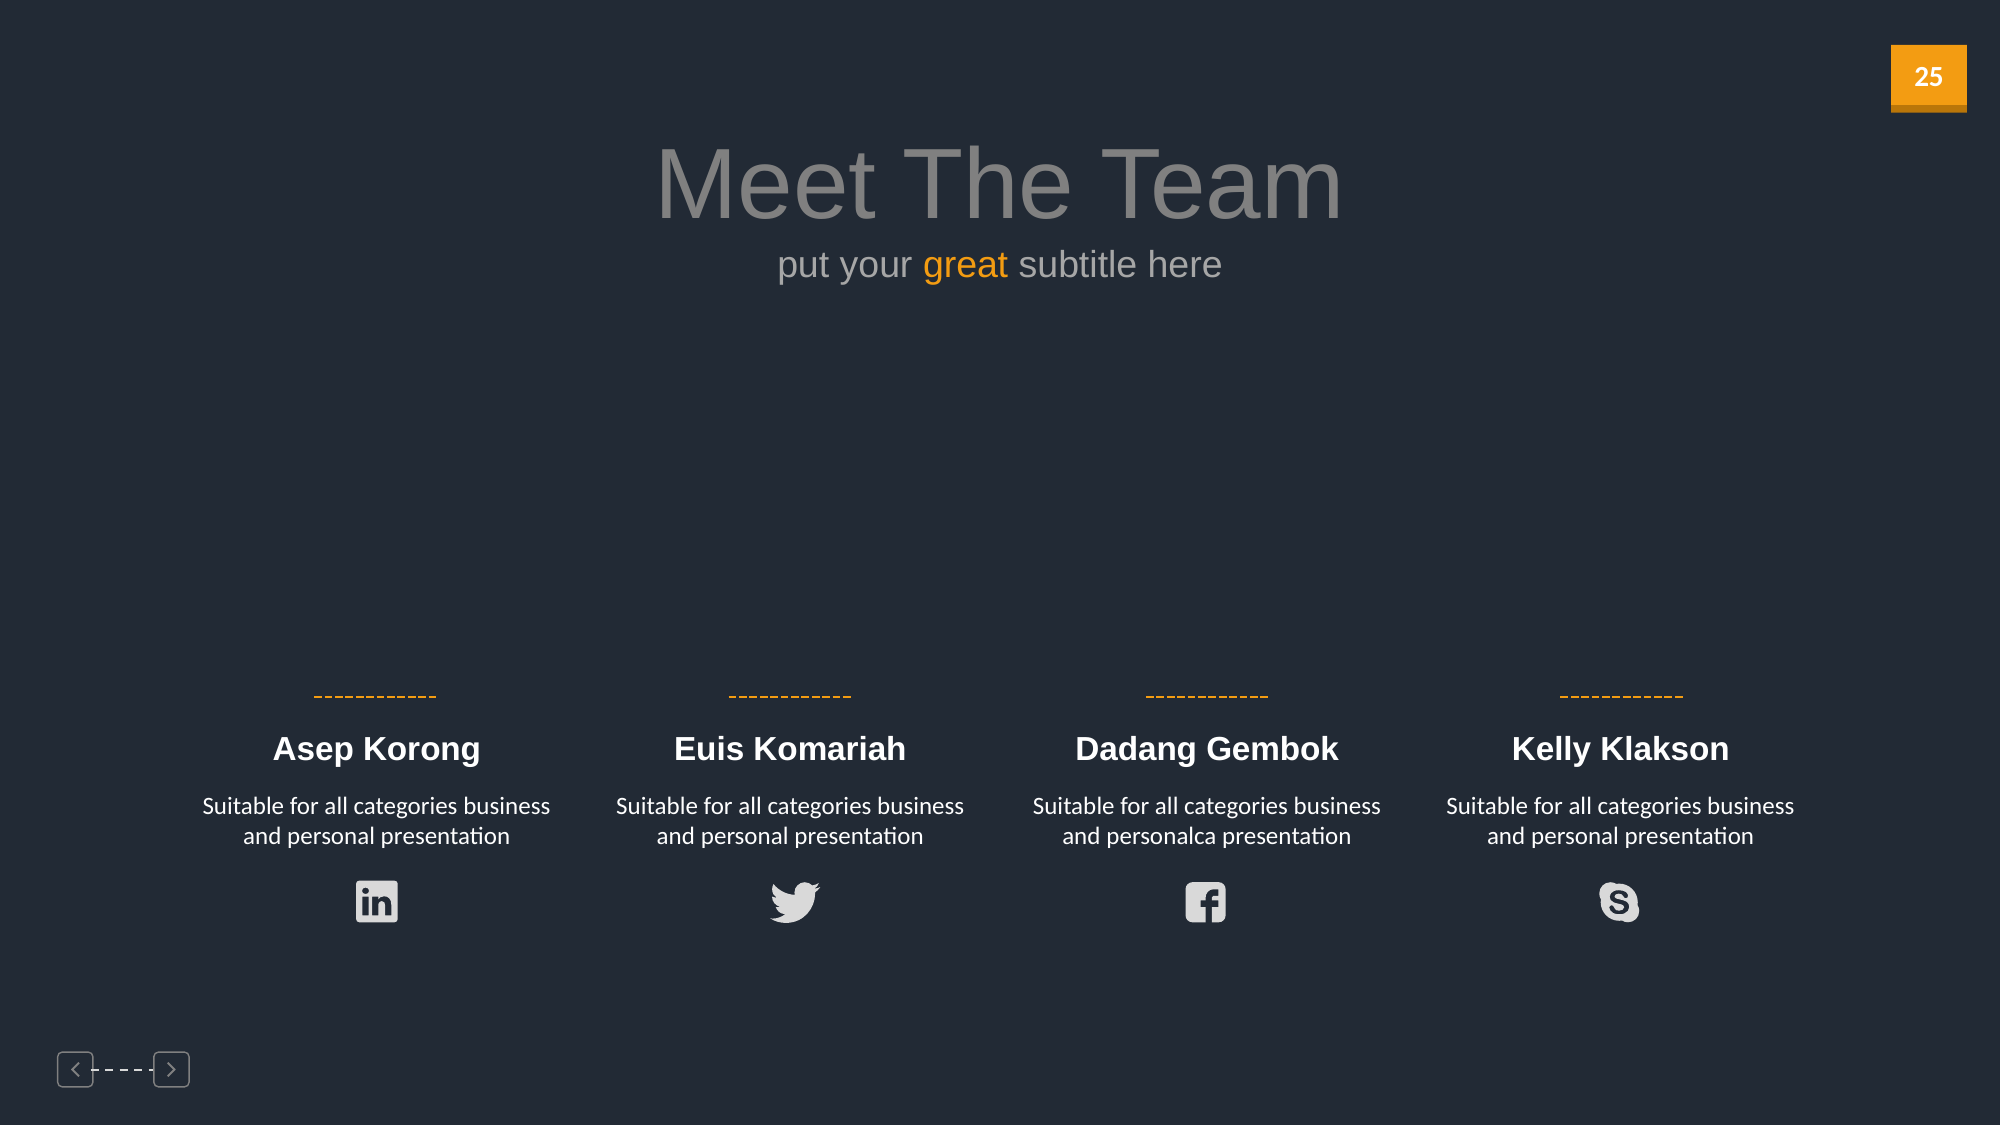

Meet The Team
put your great subtitle here

Asep Korong
Suitable for all categories business and personal presentation

Euis Komariah
Suitable for all categories business and personal presentation

Dadang Gembok
Suitable for all categories business and personalca presentation

Kelly Klakson
Suitable for all categories business and personal presentation